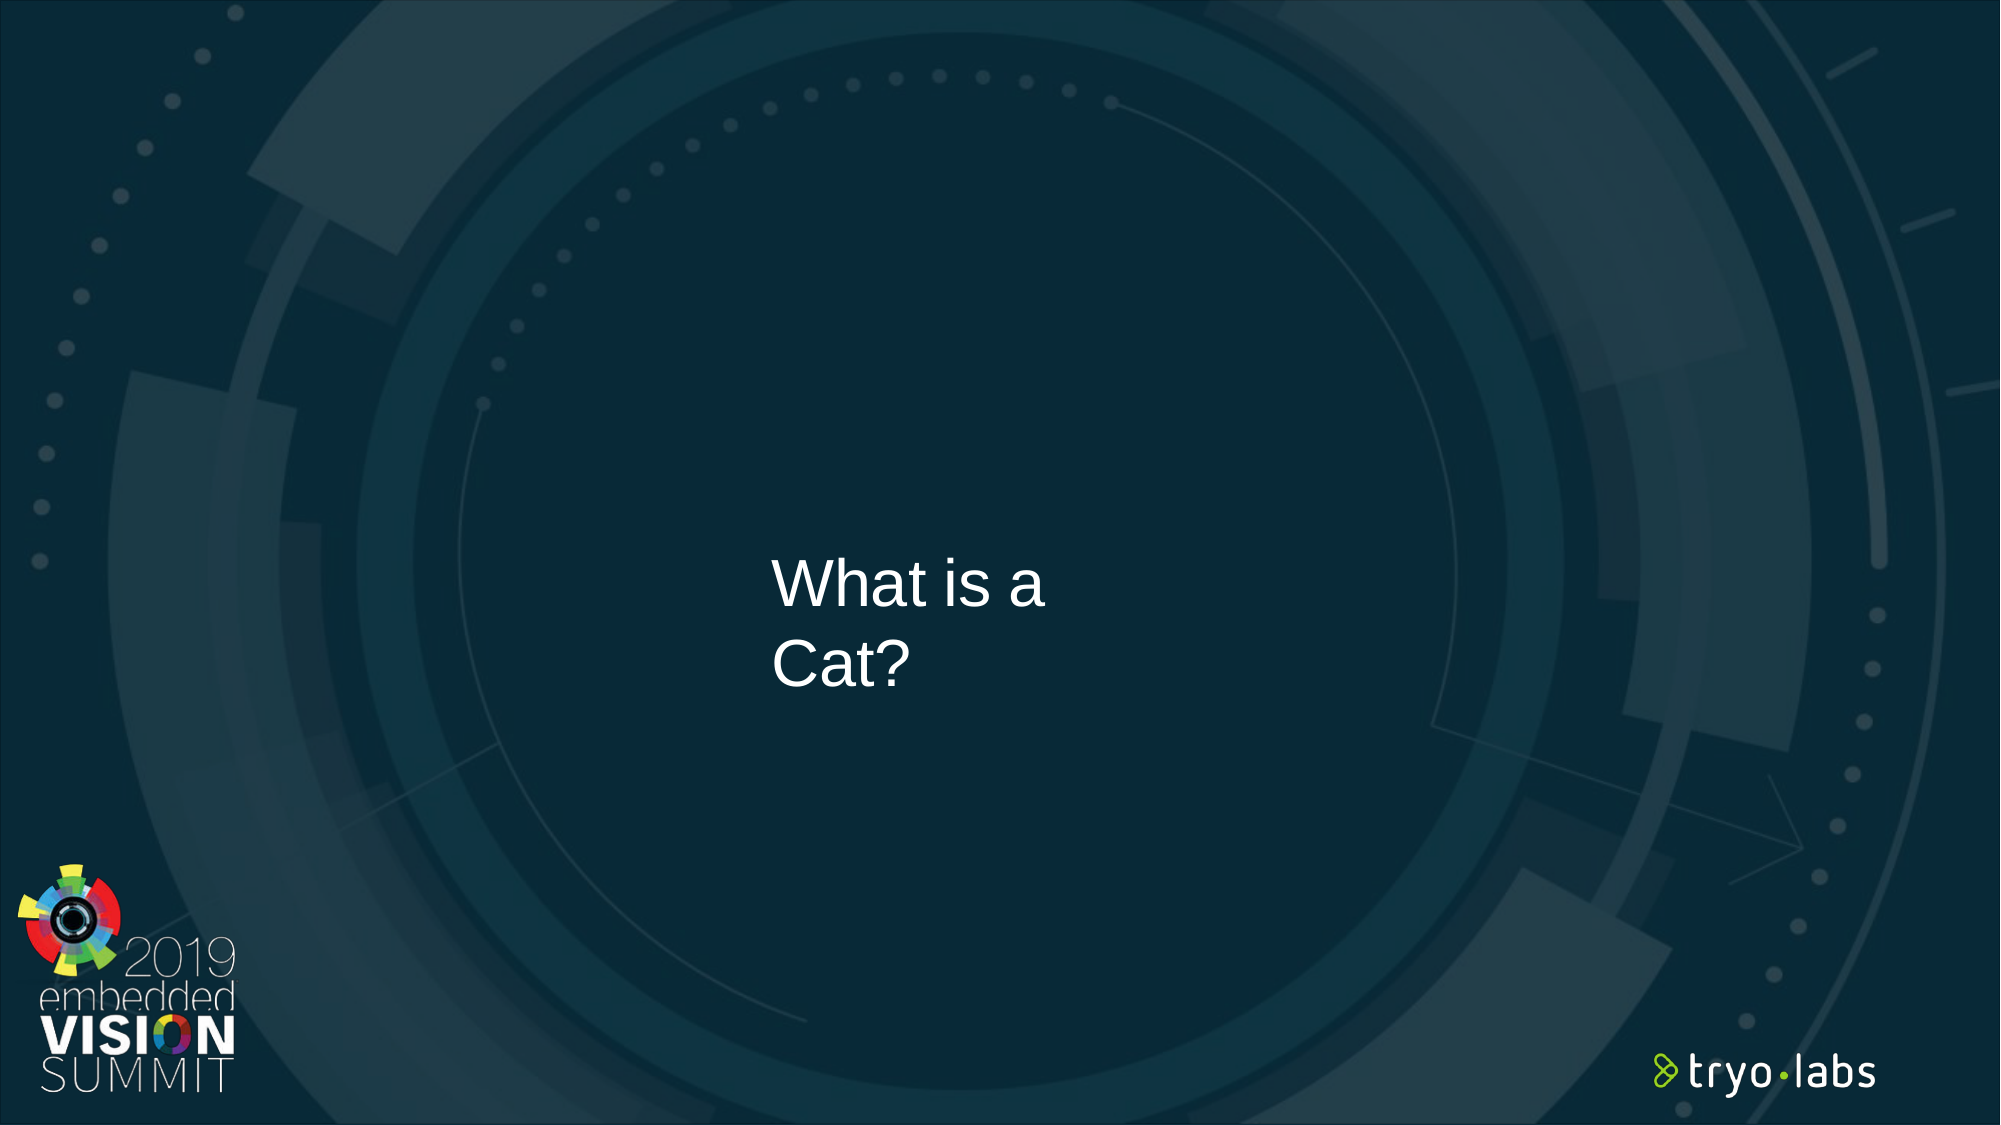

© 2019 Tryolabs

What is a Cat?